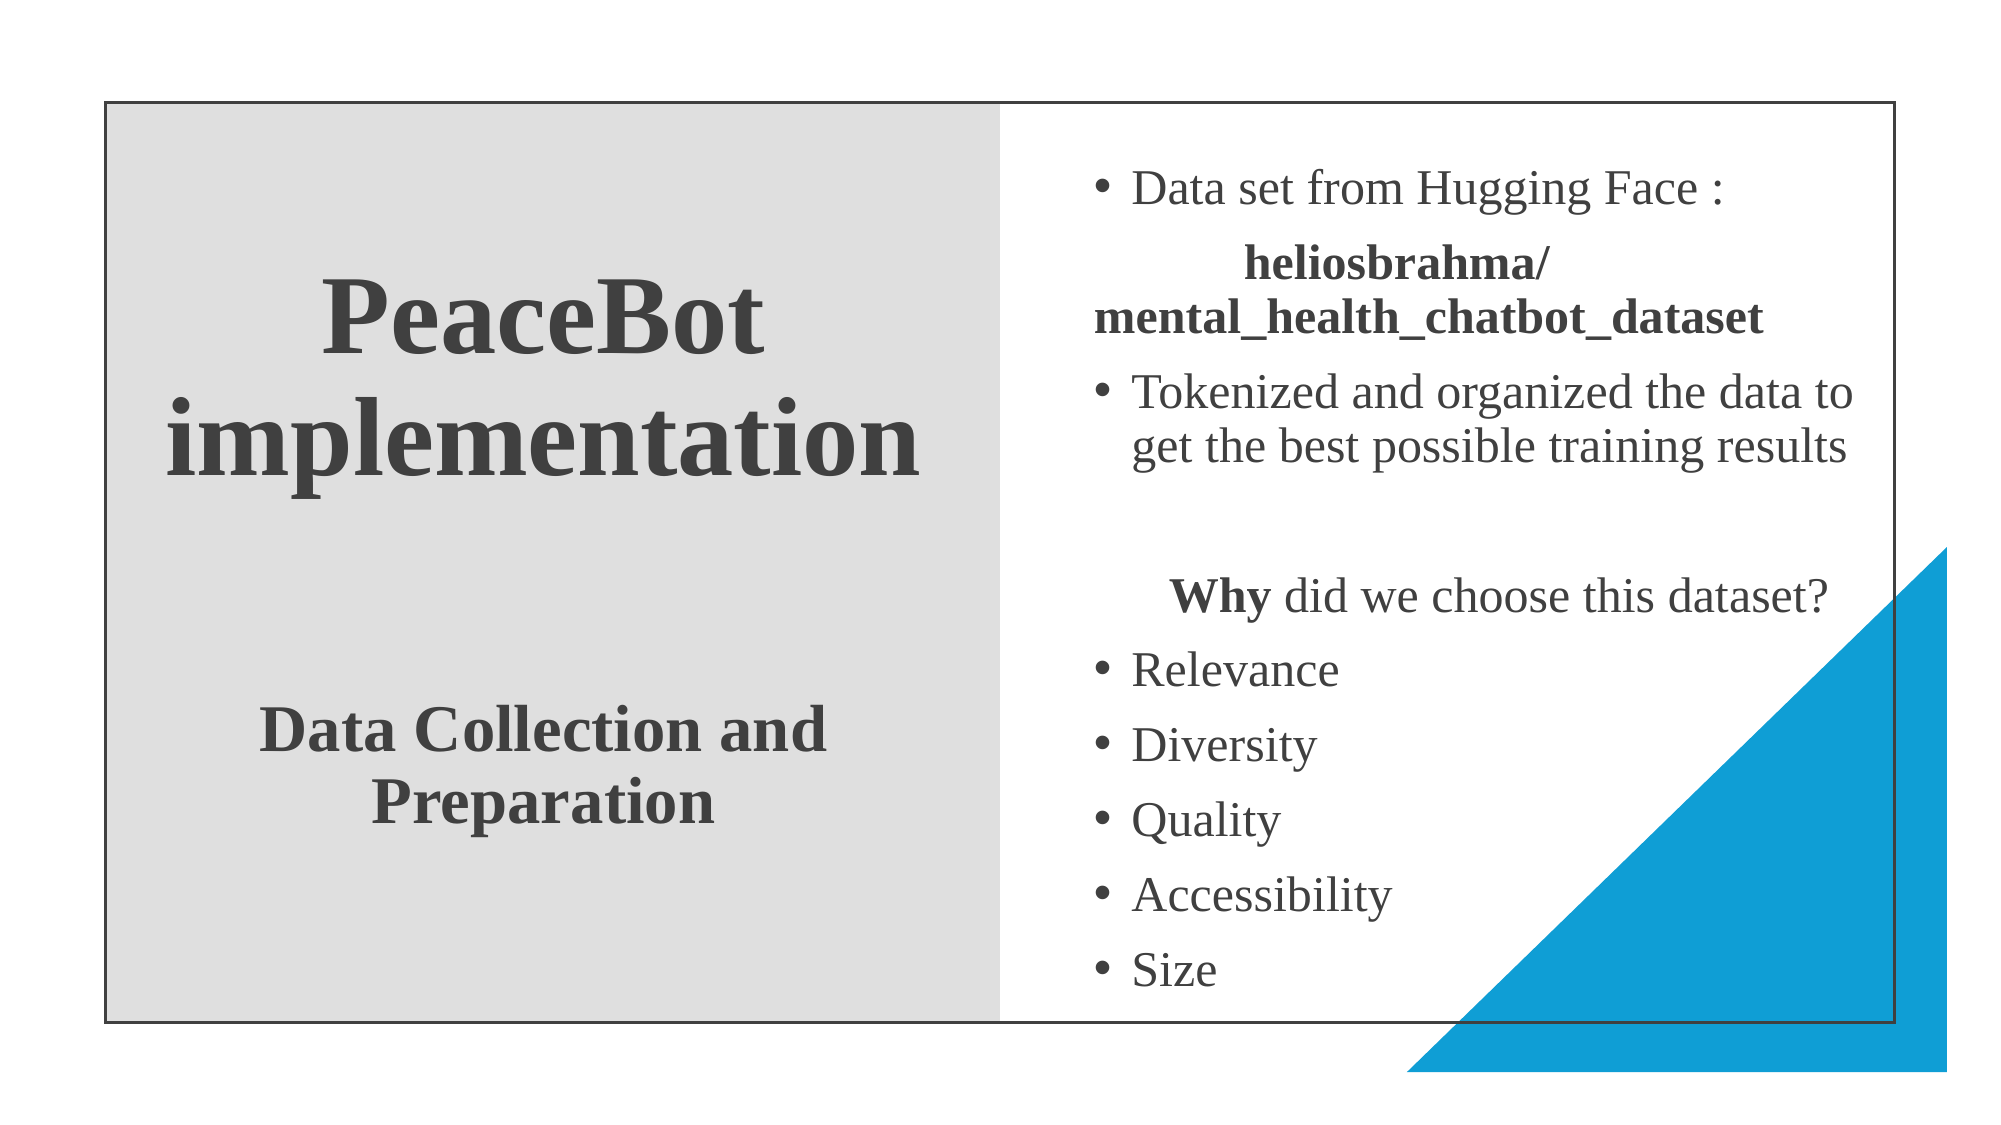

# PeaceBot implementation Data Collection and Preparation
Data set from Hugging Face :
	heliosbrahma/mental_health_chatbot_dataset
Tokenized and organized the data to get the best possible training results

      Why did we choose this dataset?
Relevance
Diversity
Quality
Accessibility
Size